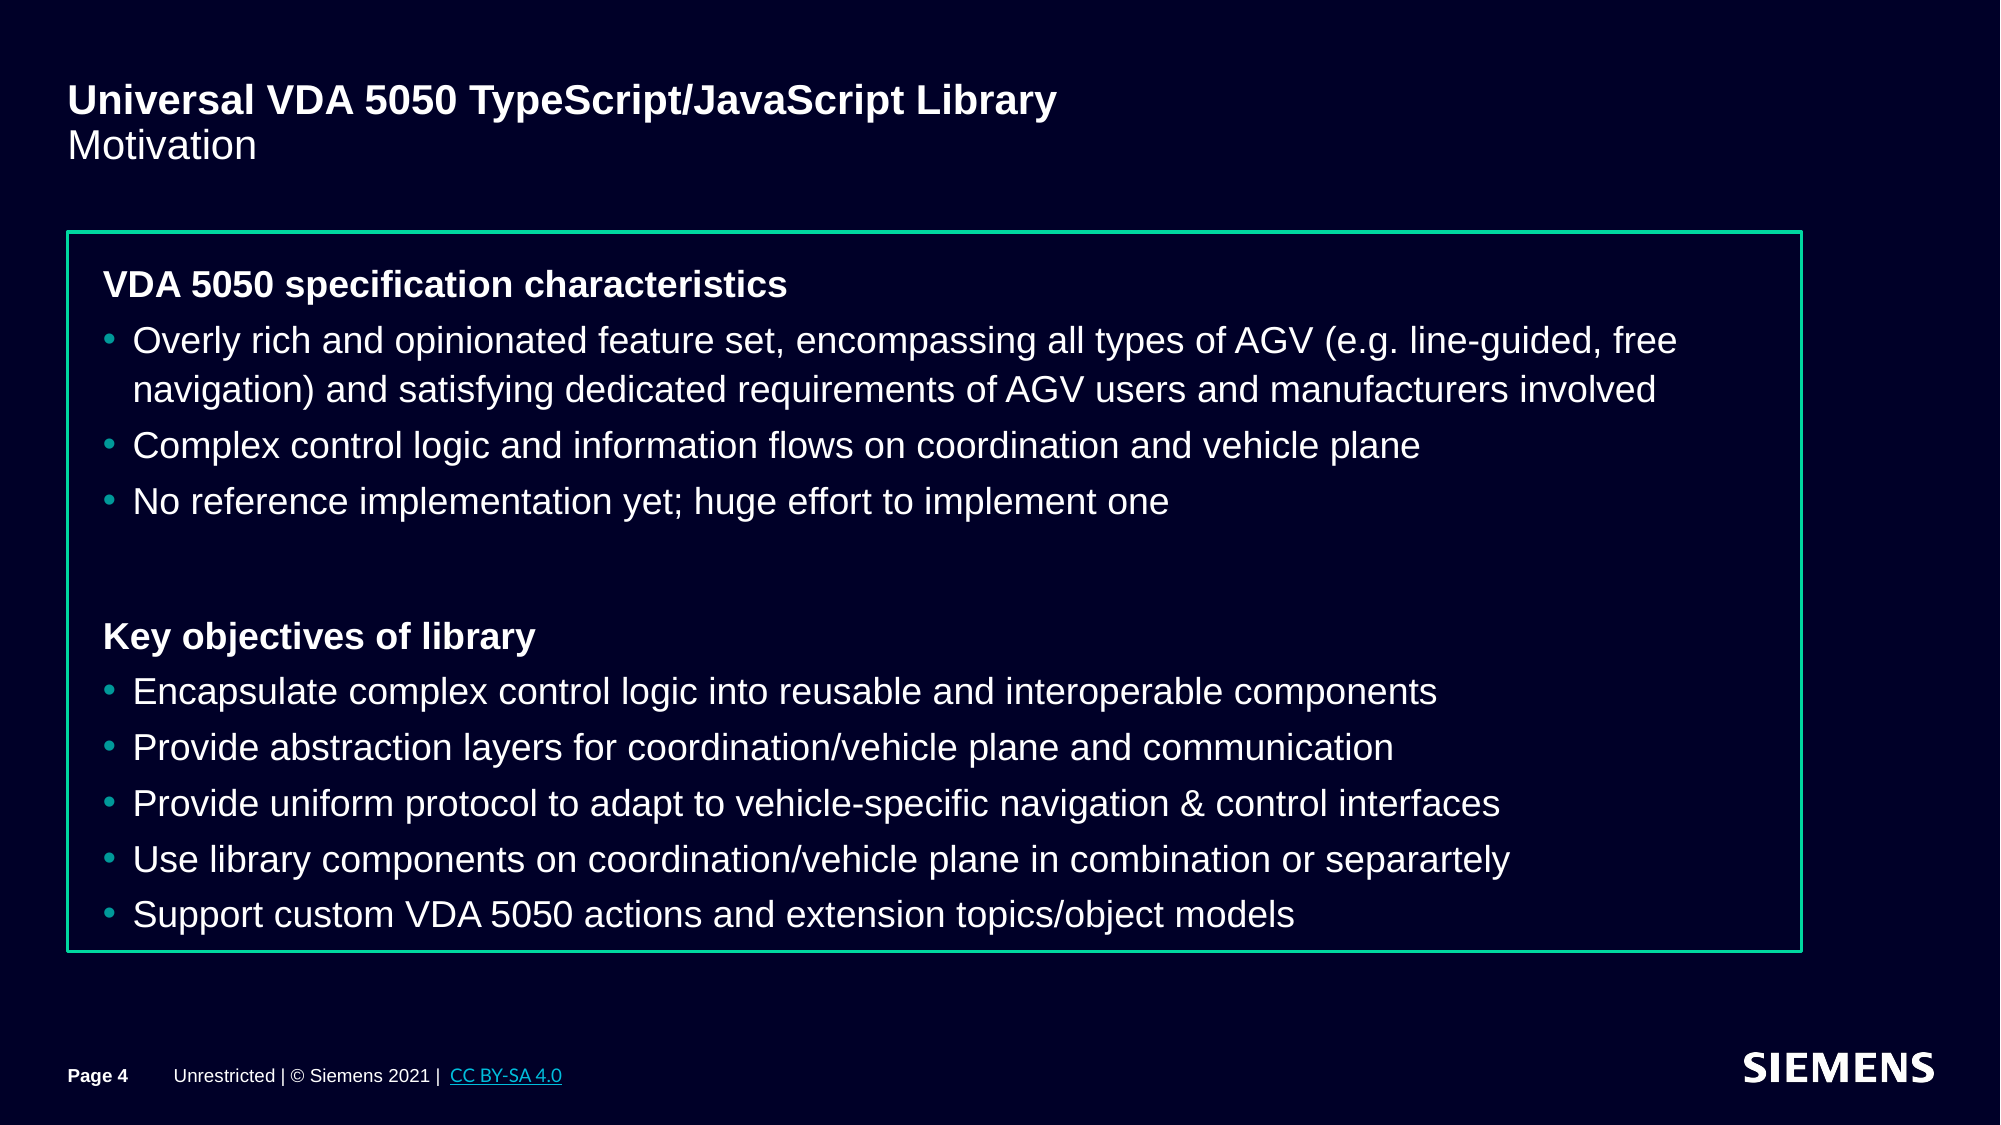

# Universal VDA 5050 TypeScript/JavaScript Library Motivation
VDA 5050 specification characteristics
Overly rich and opinionated feature set, encompassing all types of AGV (e.g. line-guided, free navigation) and satisfying dedicated requirements of AGV users and manufacturers involved
Complex control logic and information flows on coordination and vehicle plane
No reference implementation yet; huge effort to implement one

Key objectives of library
Encapsulate complex control logic into reusable and interoperable components
Provide abstraction layers for coordination/vehicle plane and communication
Provide uniform protocol to adapt to vehicle-specific navigation & control interfaces
Use library components on coordination/vehicle plane in combination or separartely
Support custom VDA 5050 actions and extension topics/object models

Page 4
Unrestricted | © Siemens 2021 |  CC BY-SA 4.0